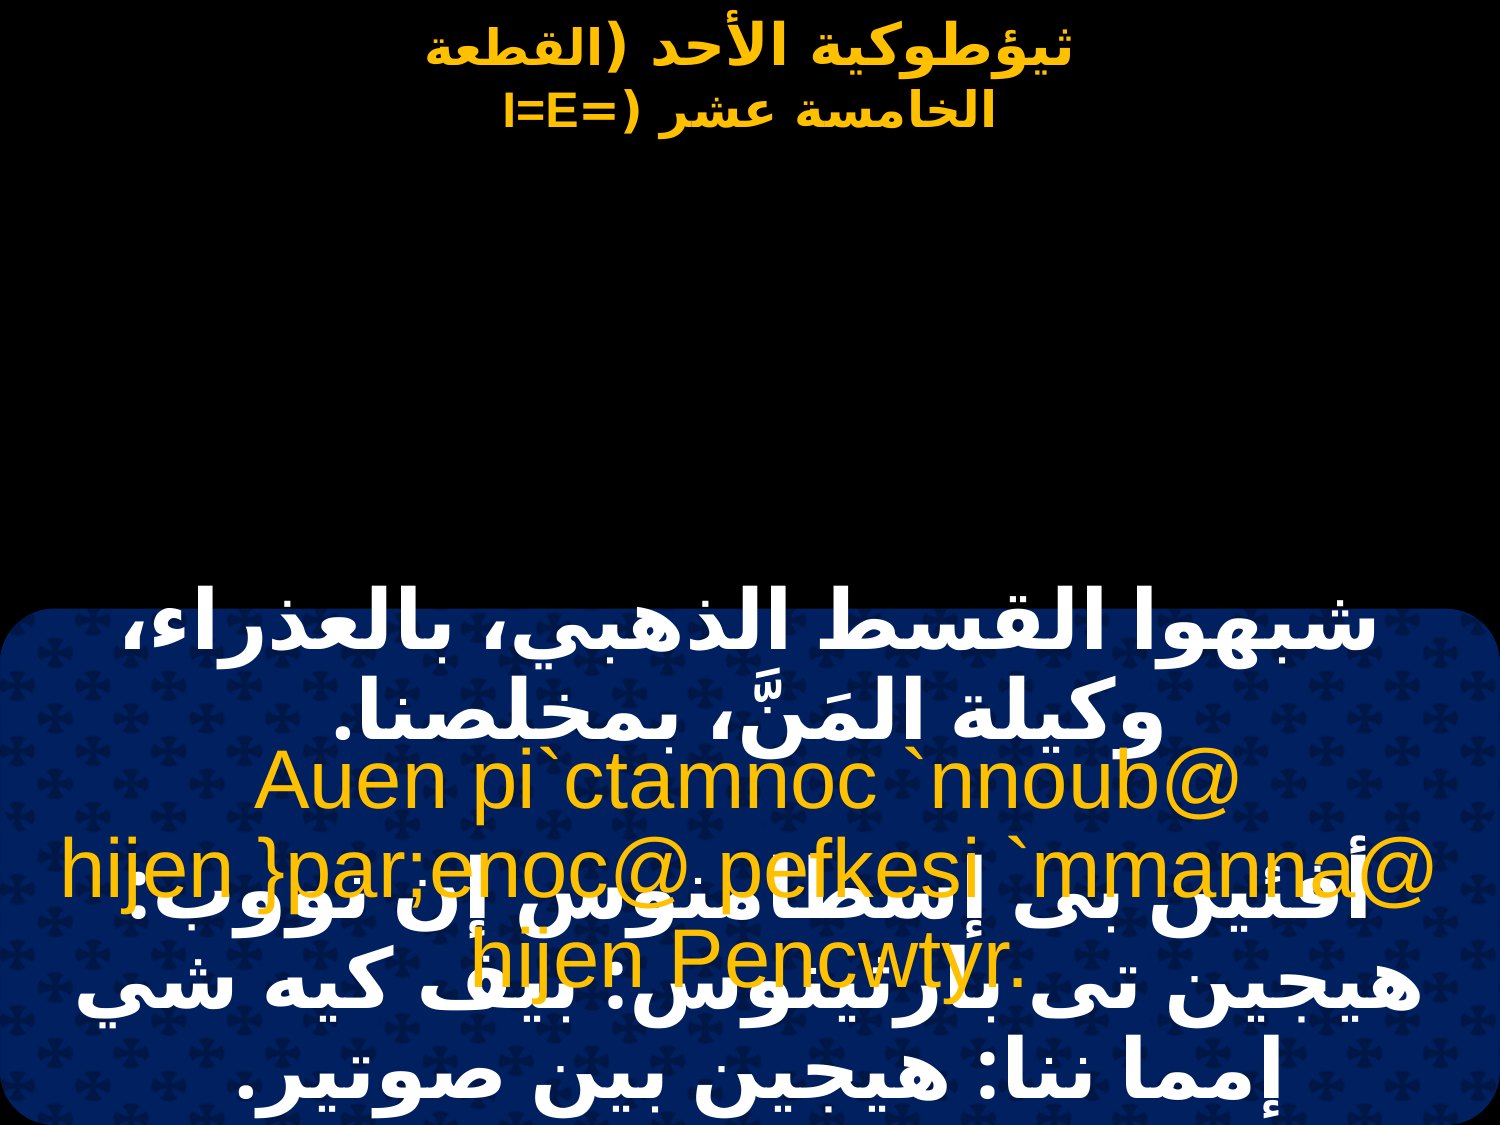

شبهوا القسط الذهبي، بالعذراء، وكيلة المَنَّ، بمخلصنا.
Auen pi`ctamnoc `nnoub@ hijen }par;enoc@ pefkesi `mmanna@ hijen Pencwtyr.
أفئين بى إسطامنوس إن نووب: هيجين تى بارثينوس: بيف كيه شي إمما ننا: هيجين بين صوتير.